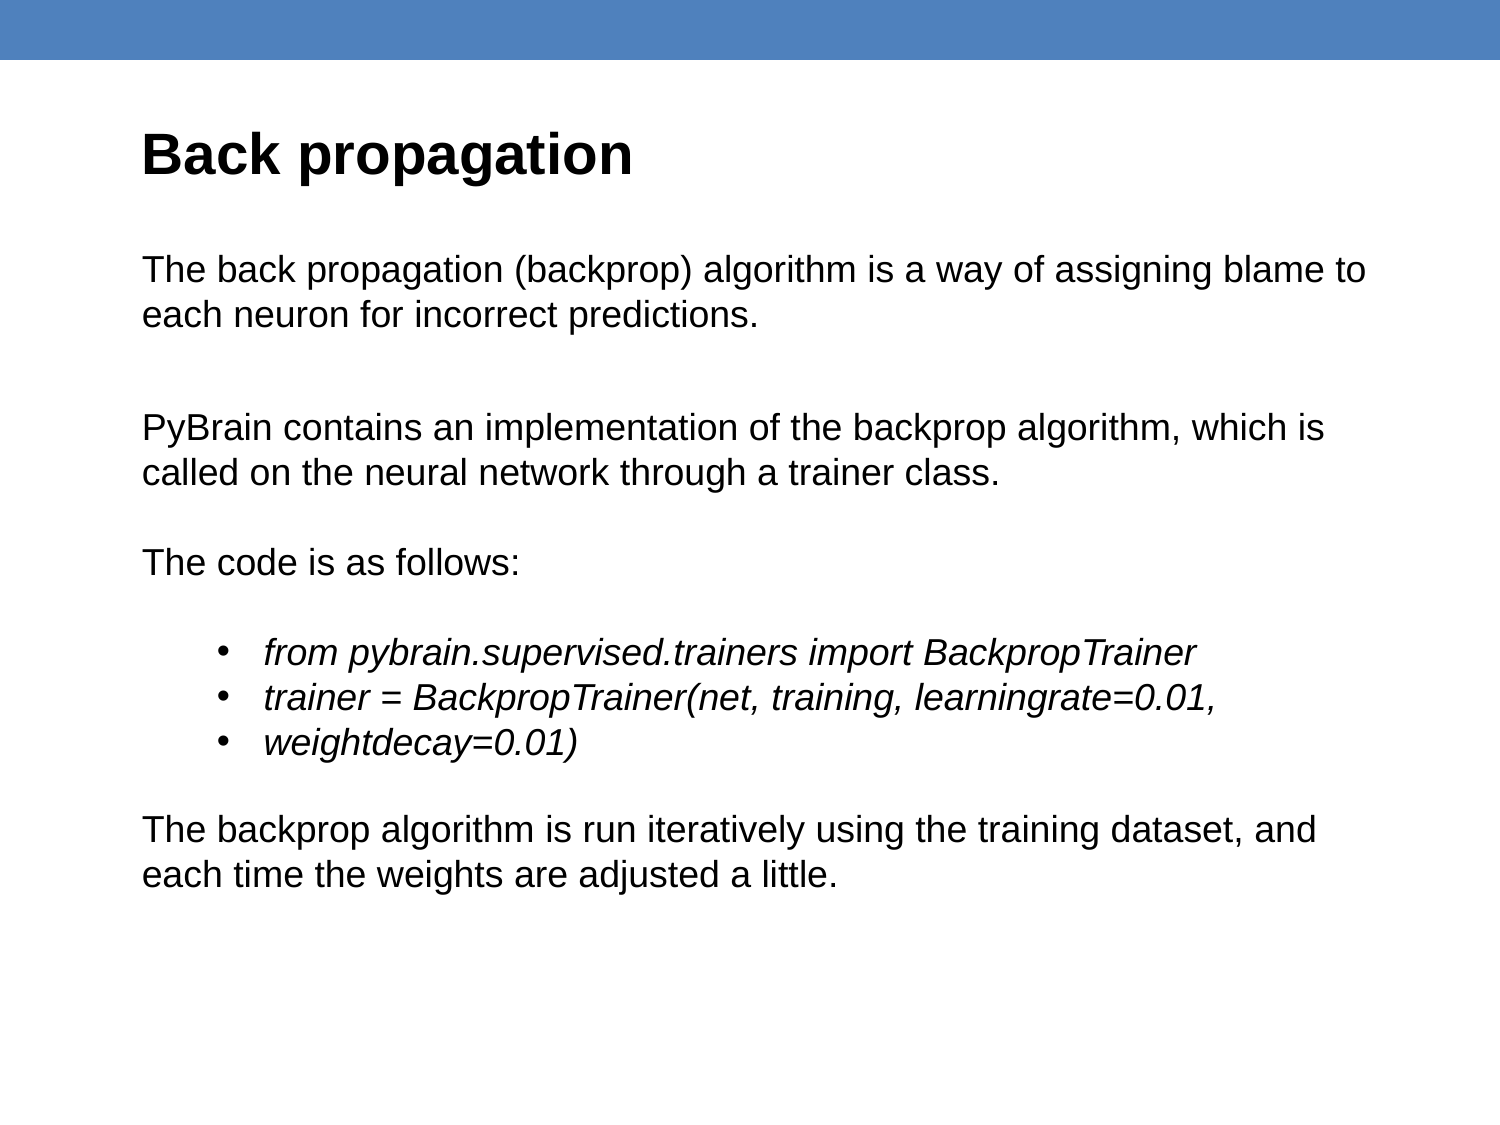

Back propagation
The back propagation (backprop) algorithm is a way of assigning blame to each neuron for incorrect predictions.
PyBrain contains an implementation of the backprop algorithm, which is called on the neural network through a trainer class.

The code is as follows:

from pybrain.supervised.trainers import BackpropTrainer
trainer = BackpropTrainer(net, training, learningrate=0.01,
weightdecay=0.01)
The backprop algorithm is run iteratively using the training dataset, and each time the weights are adjusted a little.